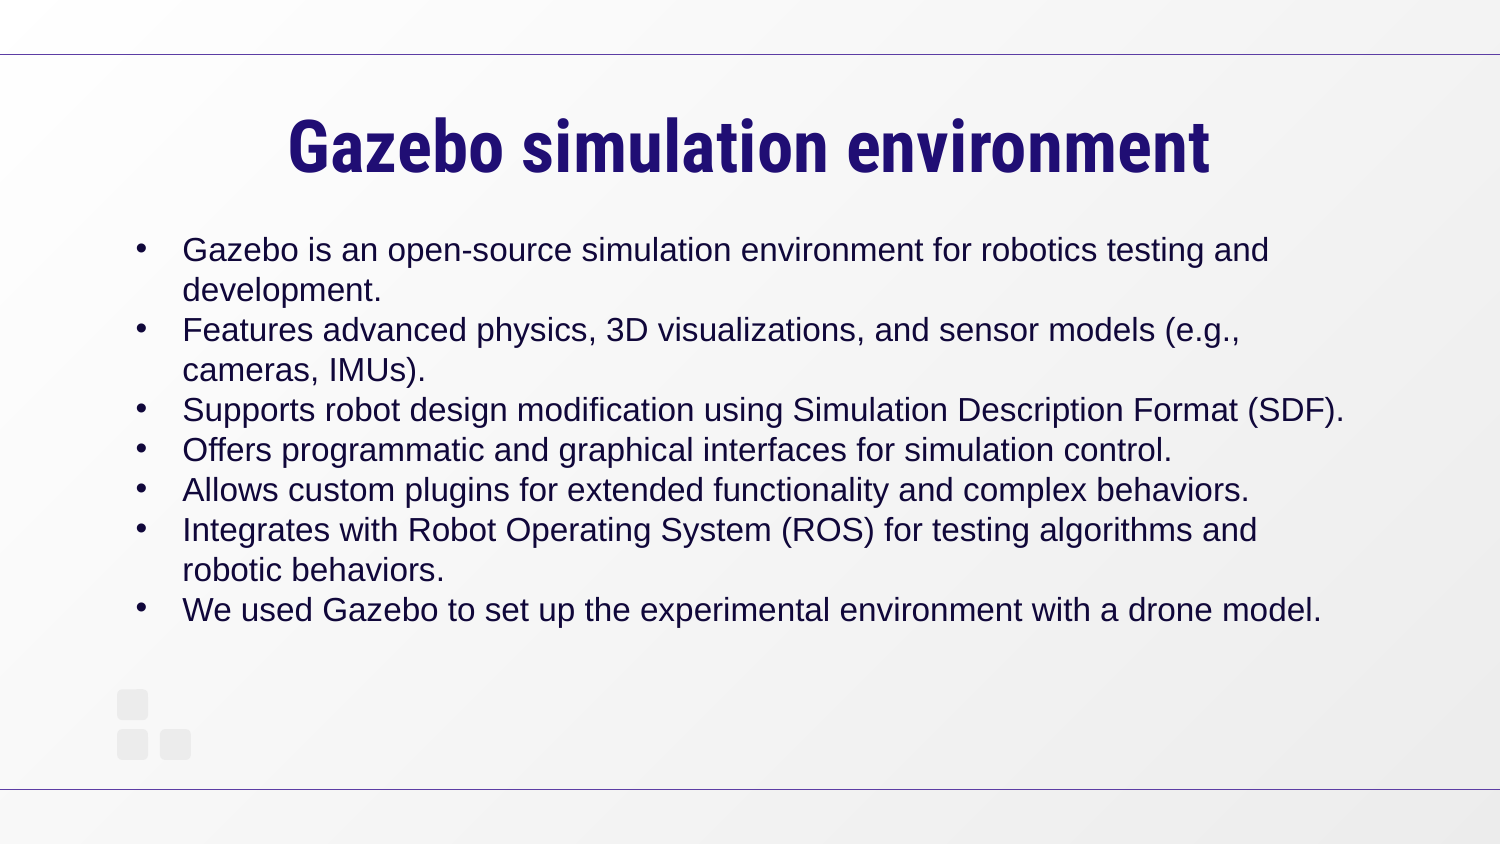

Gazebo simulation environment
Gazebo is an open-source simulation environment for robotics testing and development.
Features advanced physics, 3D visualizations, and sensor models (e.g., cameras, IMUs).
Supports robot design modification using Simulation Description Format (SDF).
Offers programmatic and graphical interfaces for simulation control.
Allows custom plugins for extended functionality and complex behaviors.
Integrates with Robot Operating System (ROS) for testing algorithms and robotic behaviors.
We used Gazebo to set up the experimental environment with a drone model.